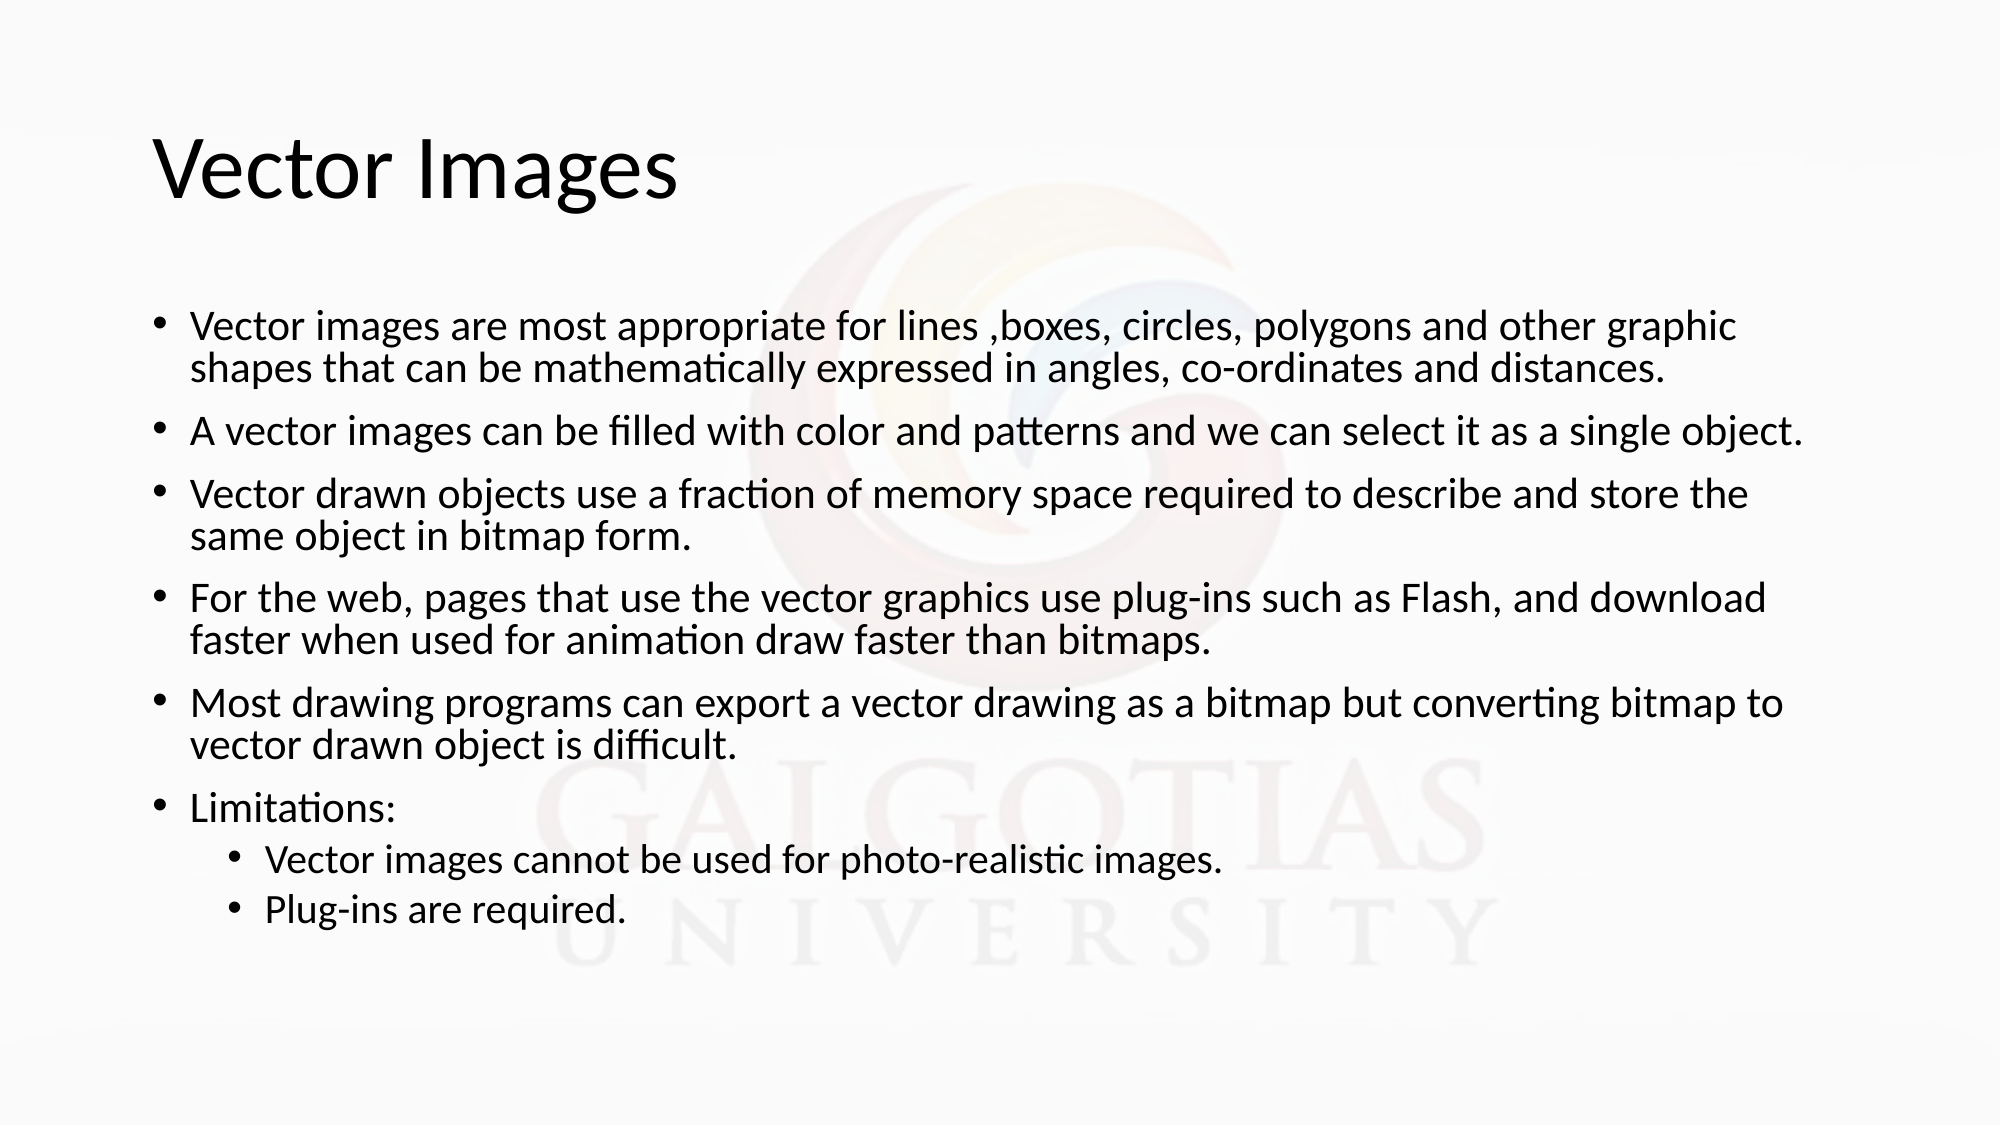

# Vector Images
Vector images are most appropriate for lines ,boxes, circles, polygons and other graphic shapes that can be mathematically expressed in angles, co-ordinates and distances.
A vector images can be filled with color and patterns and we can select it as a single object.
Vector drawn objects use a fraction of memory space required to describe and store the same object in bitmap form.
For the web, pages that use the vector graphics use plug-ins such as Flash, and download faster when used for animation draw faster than bitmaps.
Most drawing programs can export a vector drawing as a bitmap but converting bitmap to vector drawn object is difficult.
Limitations:
Vector images cannot be used for photo-realistic images.
Plug-ins are required.